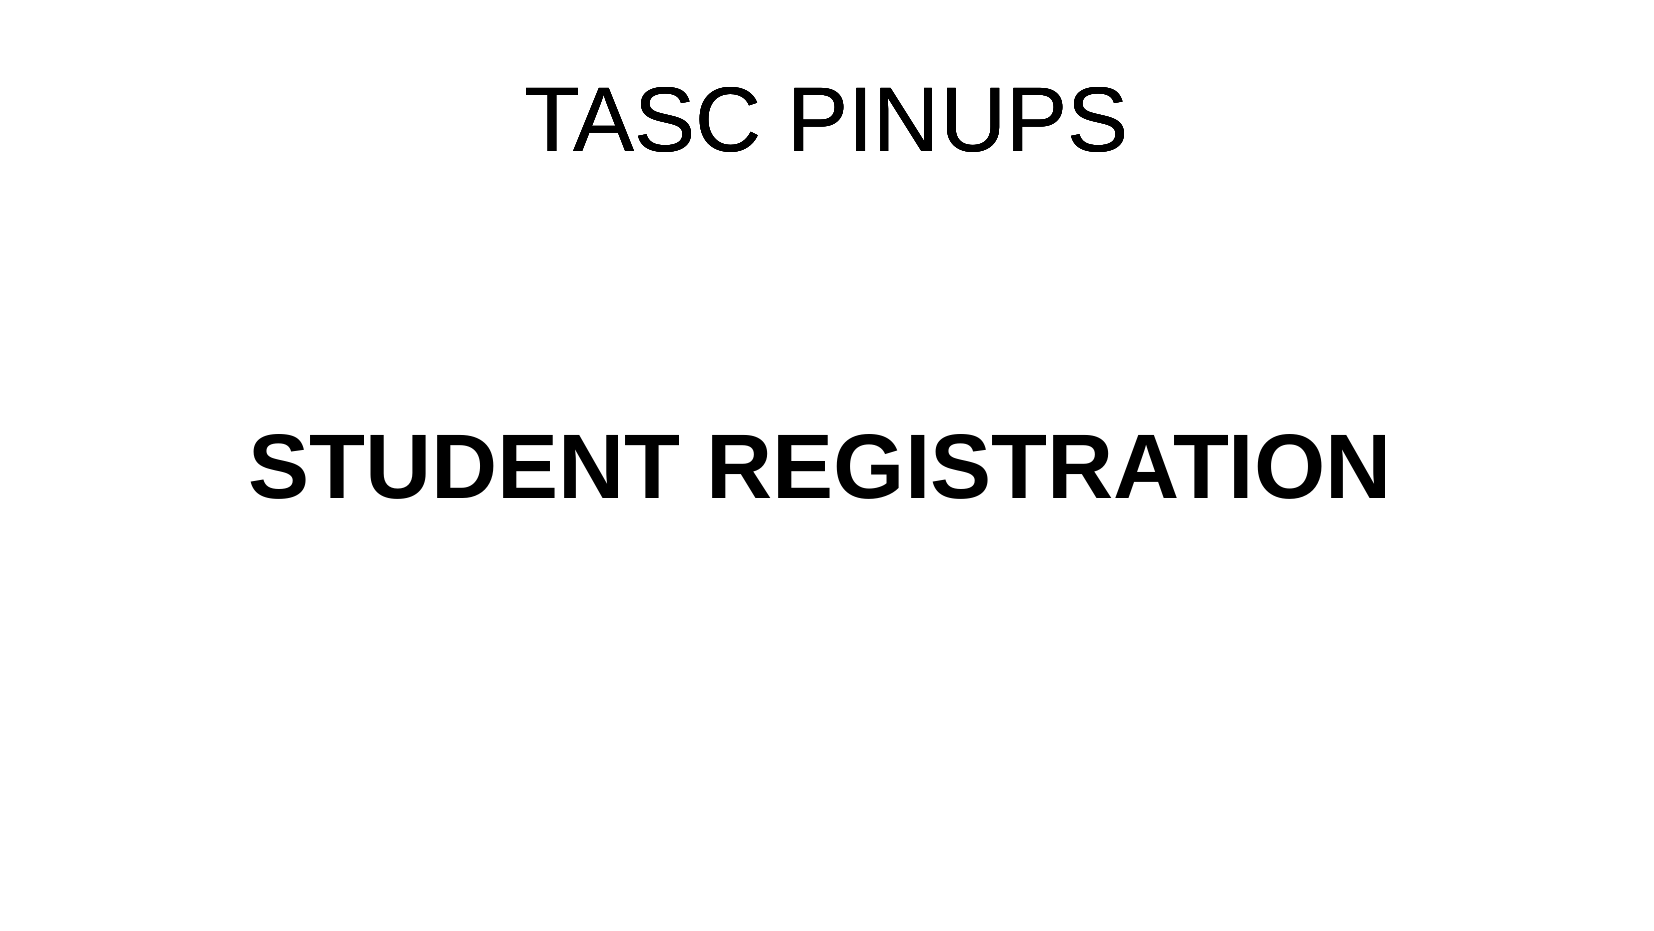

TASC PINUPS
TASC PINUPS
TASC PINUPS
TASC PINUPS
TASC PINUPS
STUDENT REGISTRATION